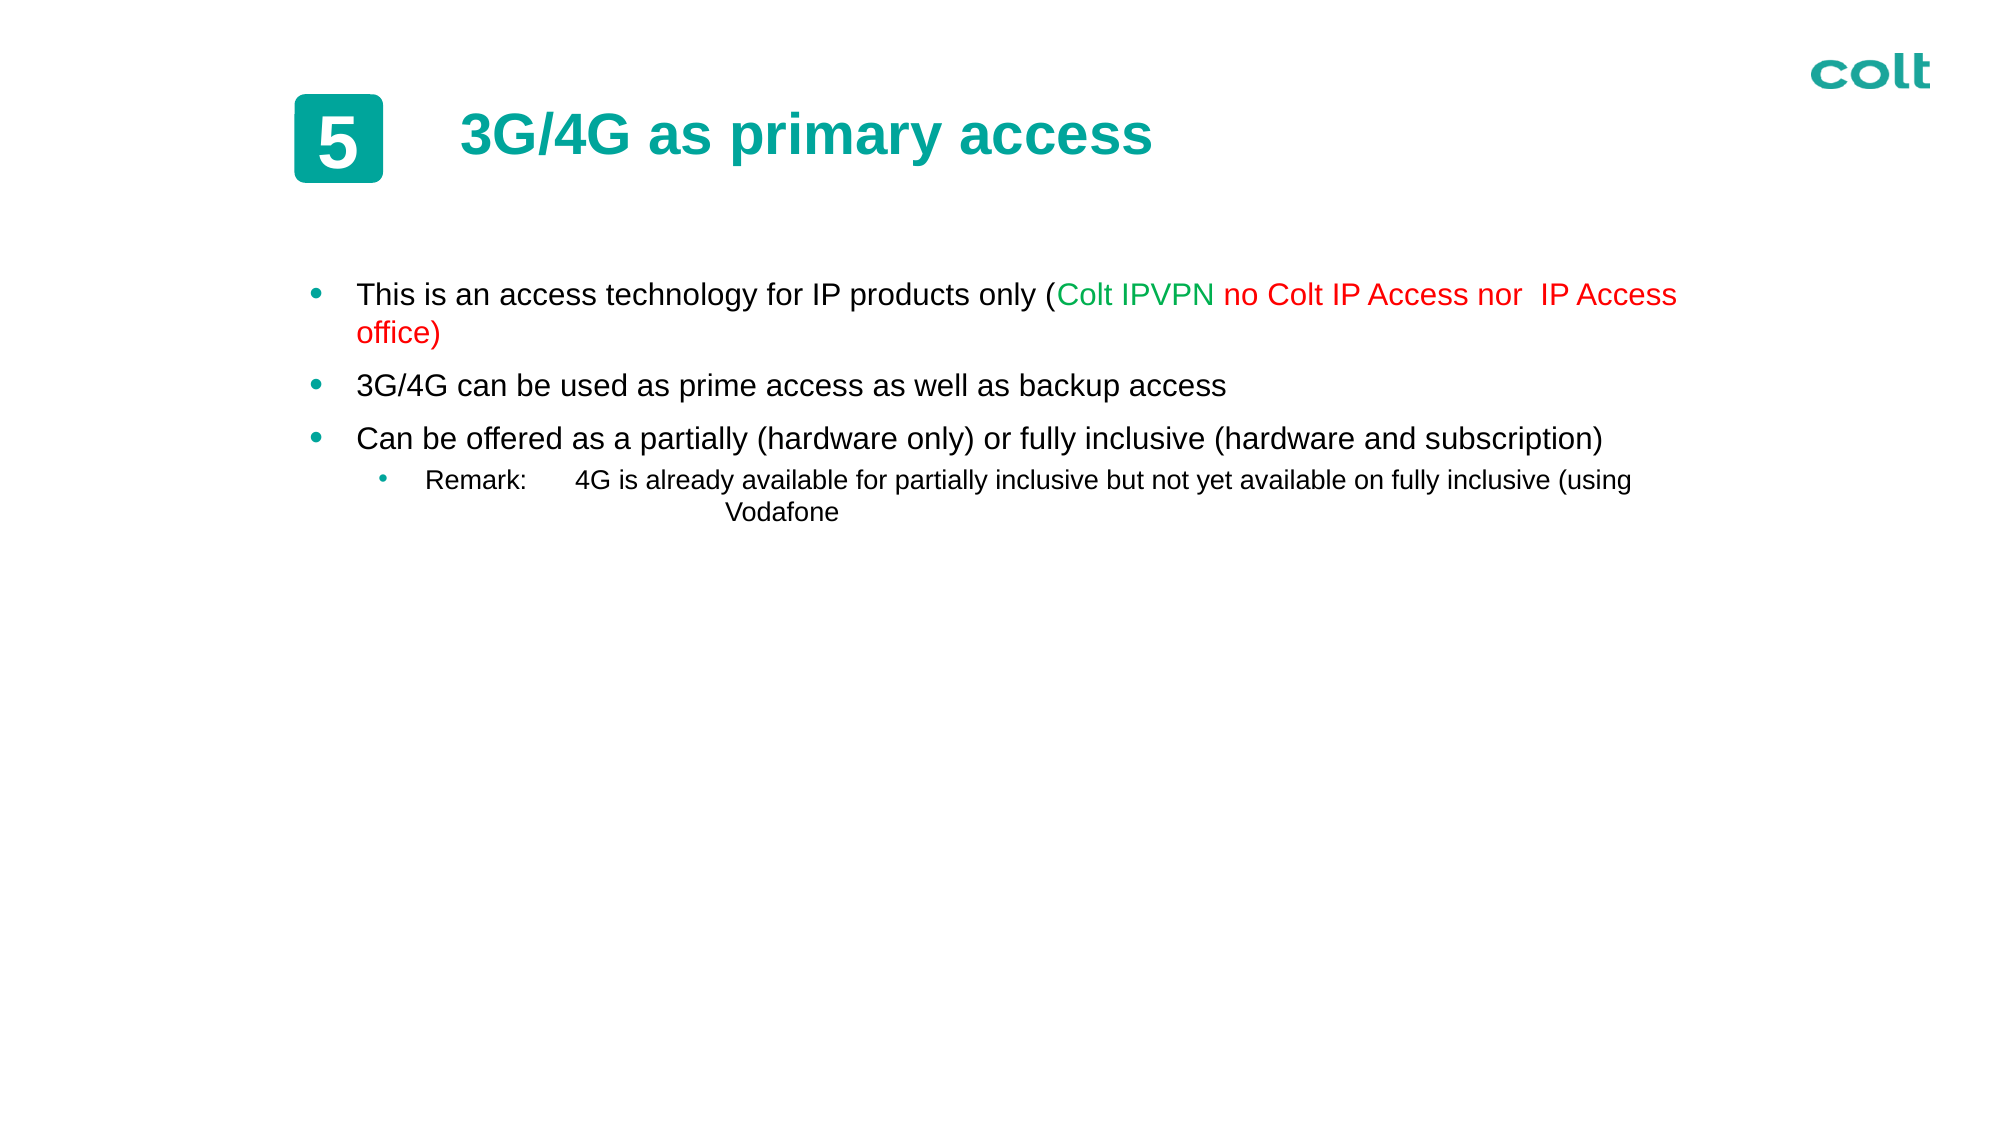

3G/4G as primary access
5
This is an access technology for IP products only (Colt IPVPN no Colt IP Access nor  IP Access office)
3G/4G can be used as prime access as well as backup access
Can be offered as a partially (hardware only) or fully inclusive (hardware and subscription)
Remark: 	4G is already available for partially inclusive but not yet available on fully inclusive (using 		Vodafone